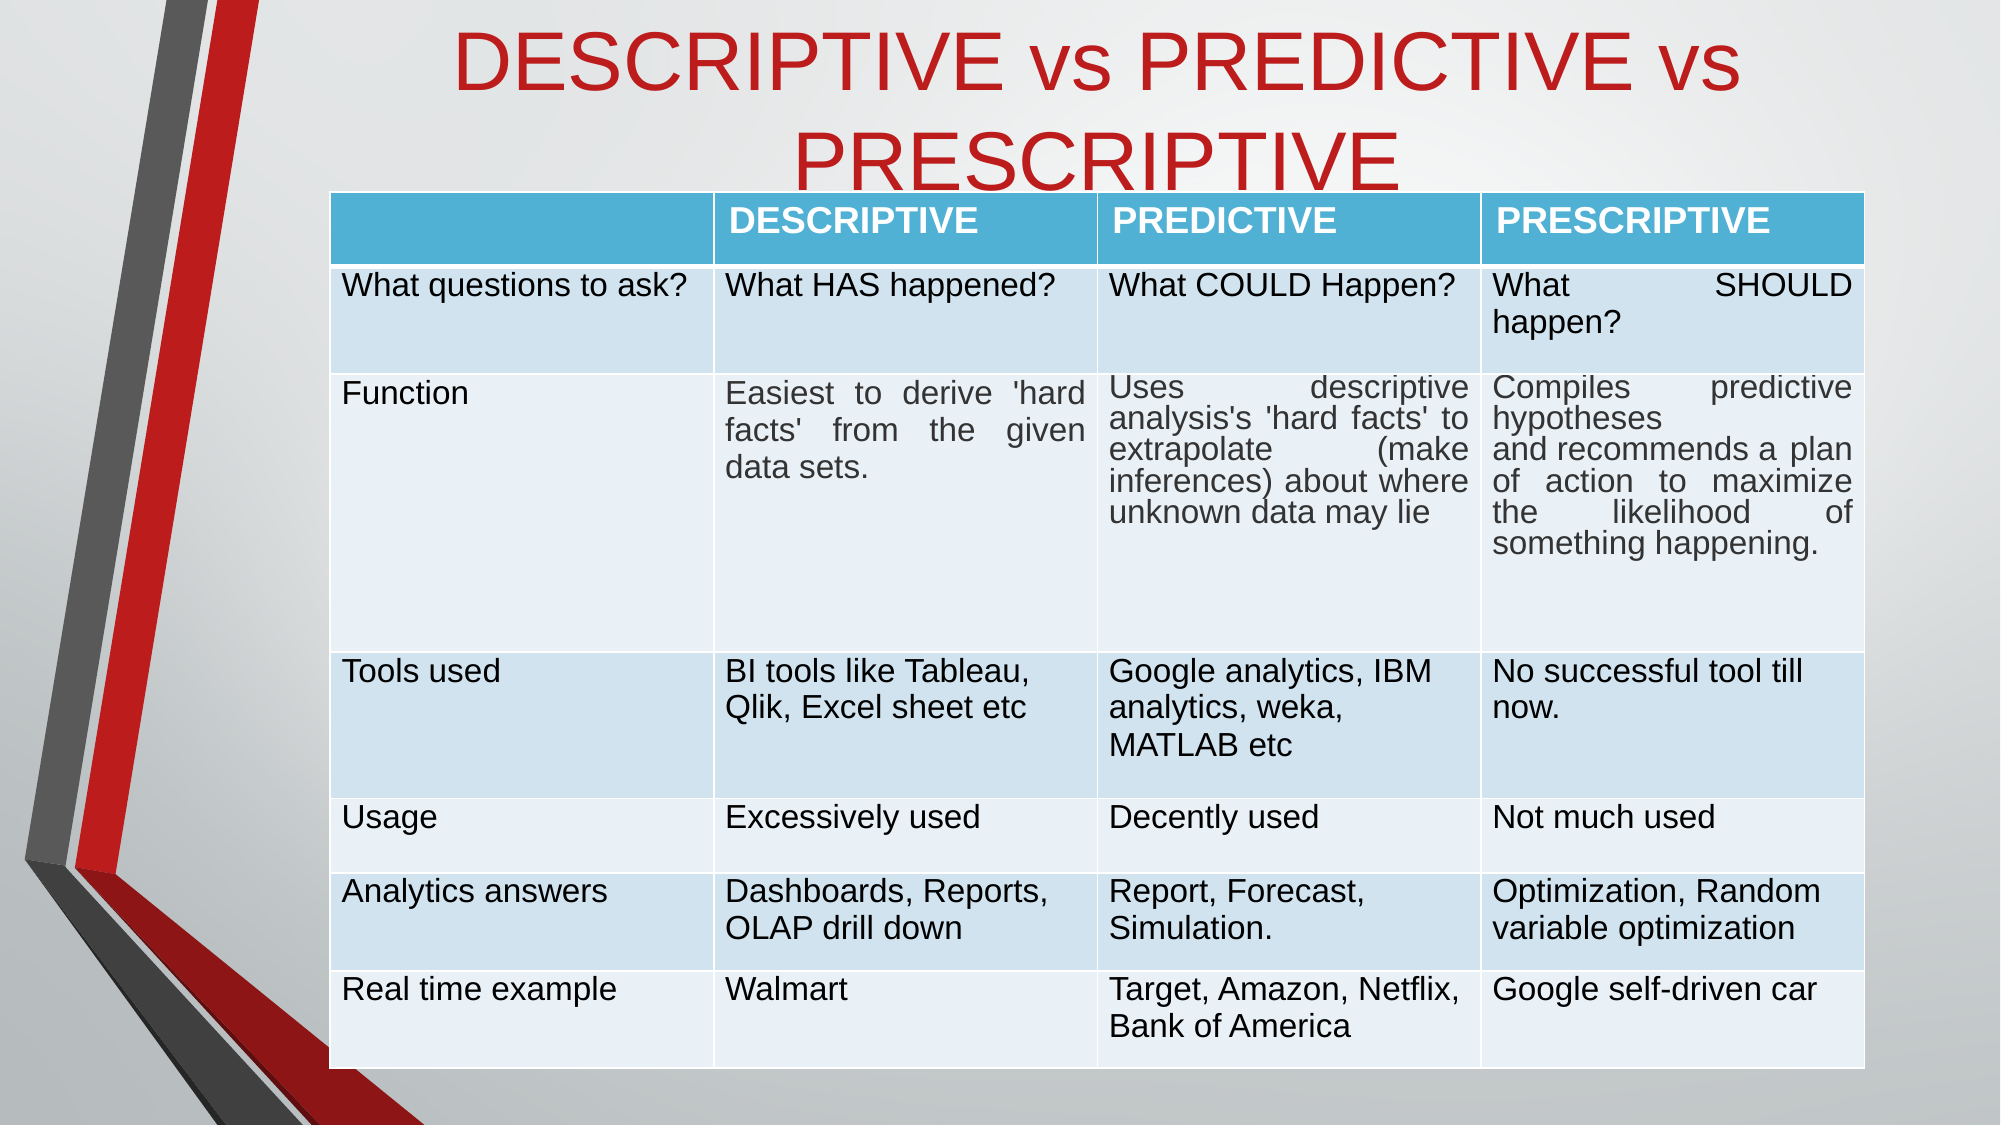

# DESCRIPTIVE vs PREDICTIVE vs PRESCRIPTIVE
|  | DESCRIPTIVE | PREDICTIVE | PRESCRIPTIVE |
| --- | --- | --- | --- |
| What questions to ask? | What HAS happened? | What COULD Happen? | What SHOULD happen? |
| Function | Easiest to derive 'hard facts' from the given data sets. | Uses descriptive analysis's 'hard facts' to extrapolate (make inferences) about where unknown data may lie | Compiles predictive hypotheses and recommends a plan of action to maximize the likelihood of something happening. |
| Tools used | BI tools like Tableau, Qlik, Excel sheet etc | Google analytics, IBM analytics, weka, MATLAB etc | No successful tool till now. |
| Usage | Excessively used | Decently used | Not much used |
| Analytics answers | Dashboards, Reports, OLAP drill down | Report, Forecast, Simulation. | Optimization, Random variable optimization |
| Real time example | Walmart | Target, Amazon, Netflix, Bank of America | Google self-driven car |